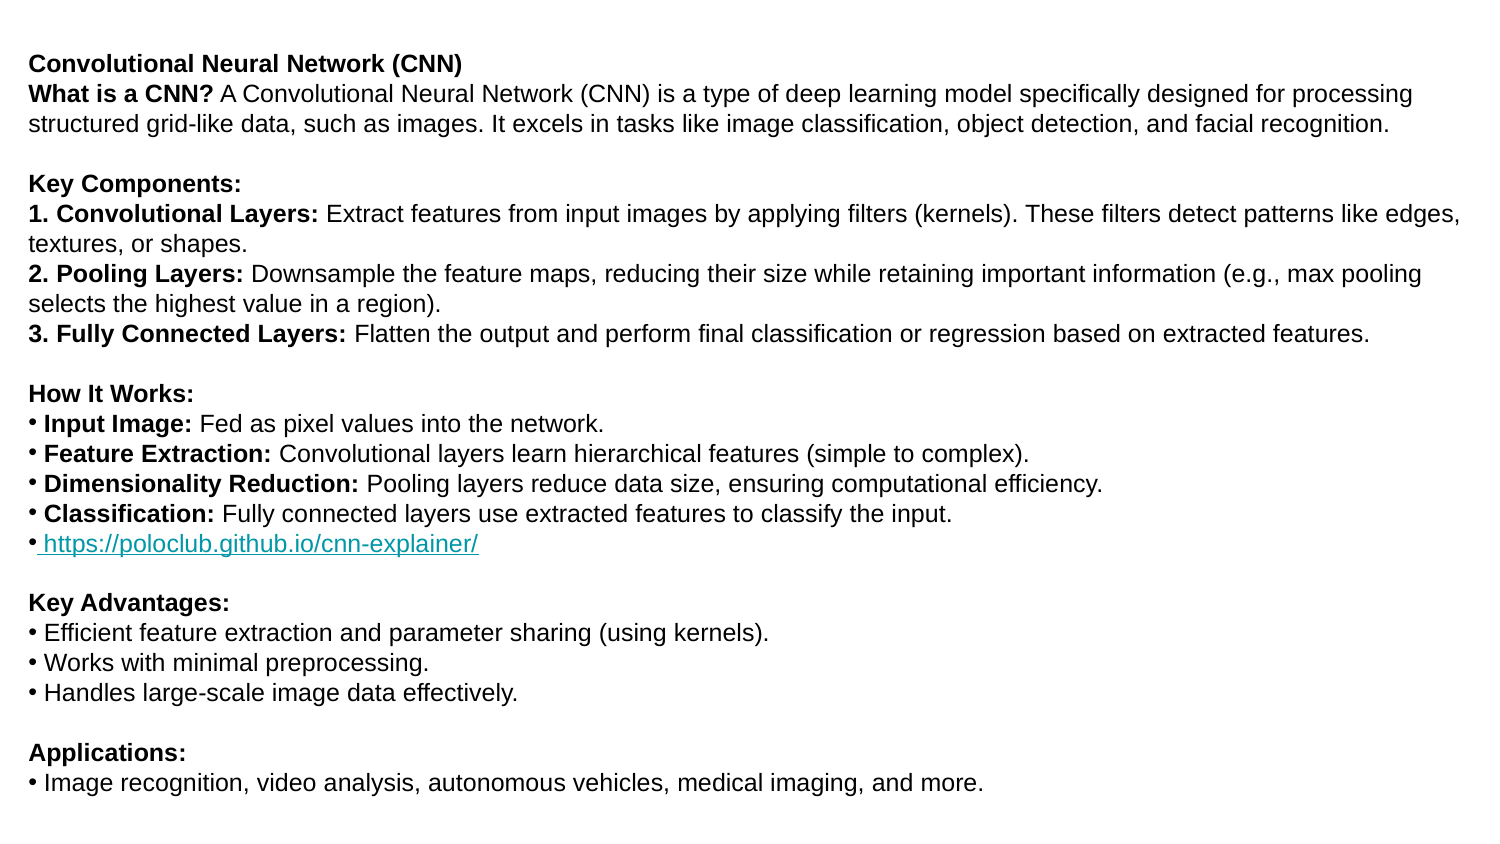

Convolutional Neural Network (CNN)
What is a CNN? A Convolutional Neural Network (CNN) is a type of deep learning model specifically designed for processing structured grid-like data, such as images. It excels in tasks like image classification, object detection, and facial recognition.

Key Components:
 Convolutional Layers: Extract features from input images by applying filters (kernels). These filters detect patterns like edges, textures, or shapes.
 Pooling Layers: Downsample the feature maps, reducing their size while retaining important information (e.g., max pooling selects the highest value in a region).
 Fully Connected Layers: Flatten the output and perform final classification or regression based on extracted features.

How It Works:
 Input Image: Fed as pixel values into the network.
 Feature Extraction: Convolutional layers learn hierarchical features (simple to complex).
 Dimensionality Reduction: Pooling layers reduce data size, ensuring computational efficiency.
 Classification: Fully connected layers use extracted features to classify the input.
 https://poloclub.github.io/cnn-explainer/

Key Advantages:
 Efficient feature extraction and parameter sharing (using kernels).
 Works with minimal preprocessing.
 Handles large-scale image data effectively.

Applications:
 Image recognition, video analysis, autonomous vehicles, medical imaging, and more.